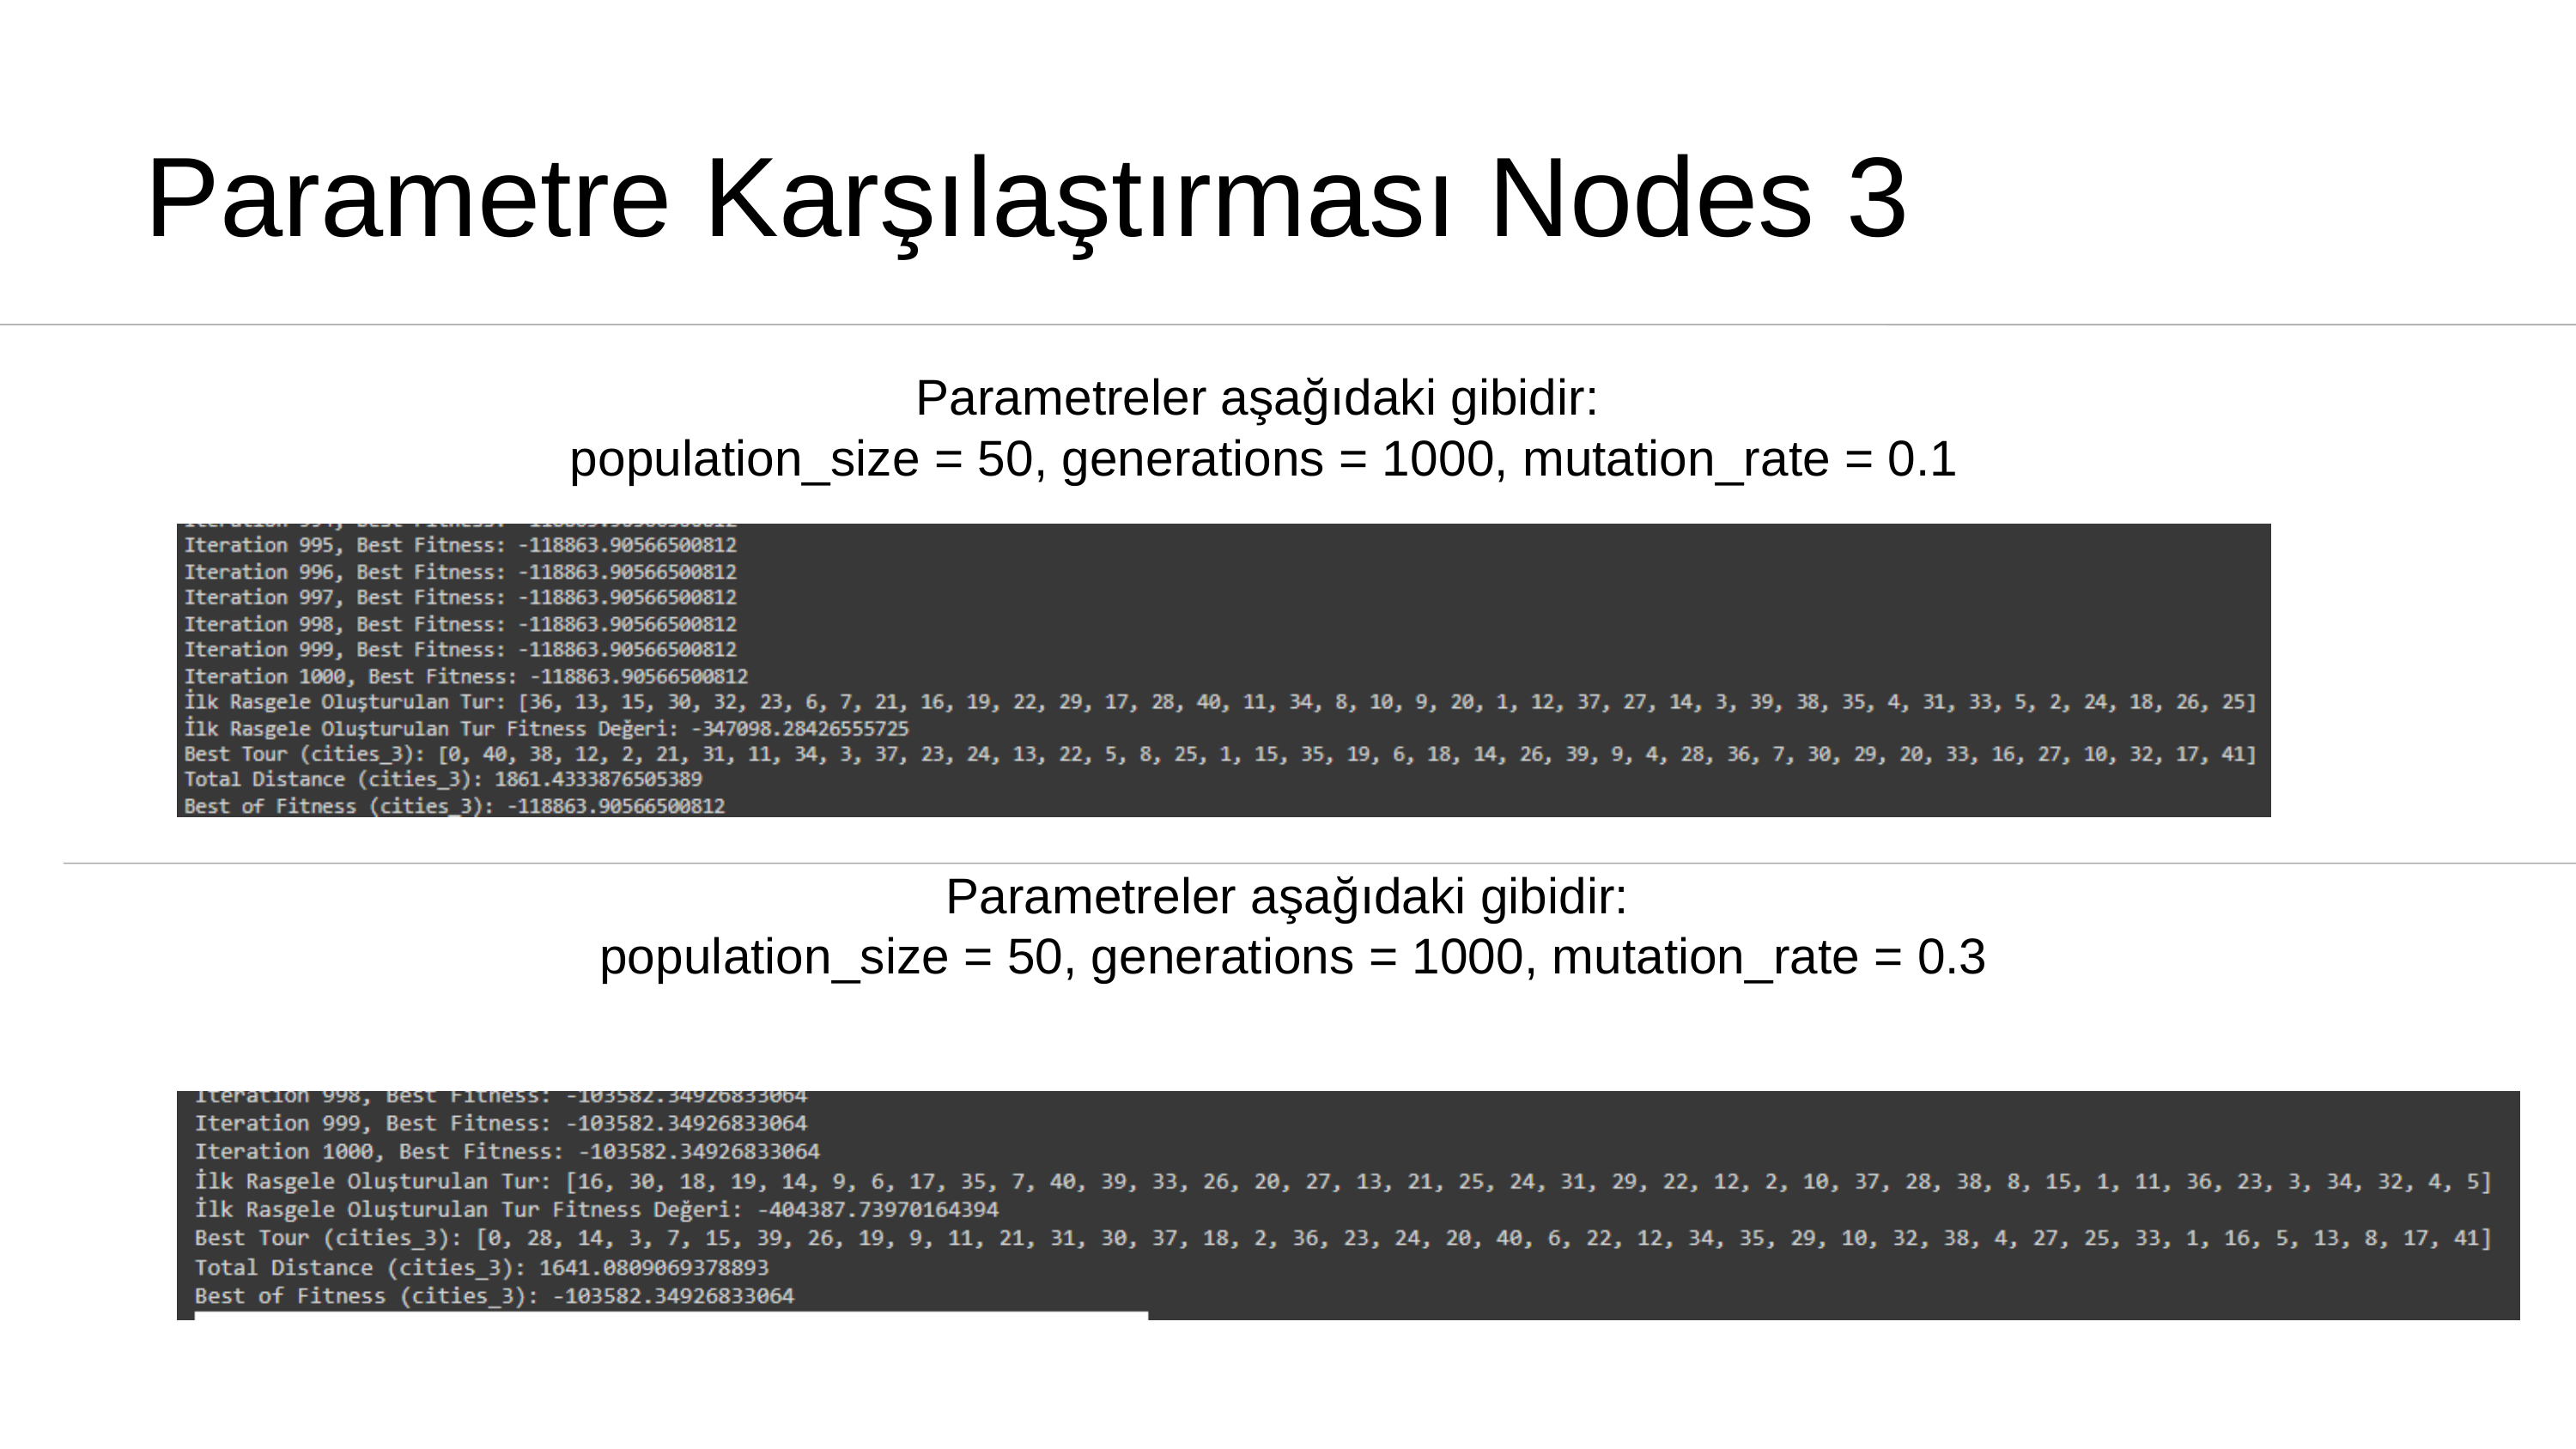

Parametre Karşılaştırması Nodes 3

Parametreler aşağıdaki gibidir:
 population_size = 50, generations = 1000, mutation_rate = 0.1

Parametreler aşağıdaki gibidir:
 population_size = 50, generations = 1000, mutation_rate = 0.3